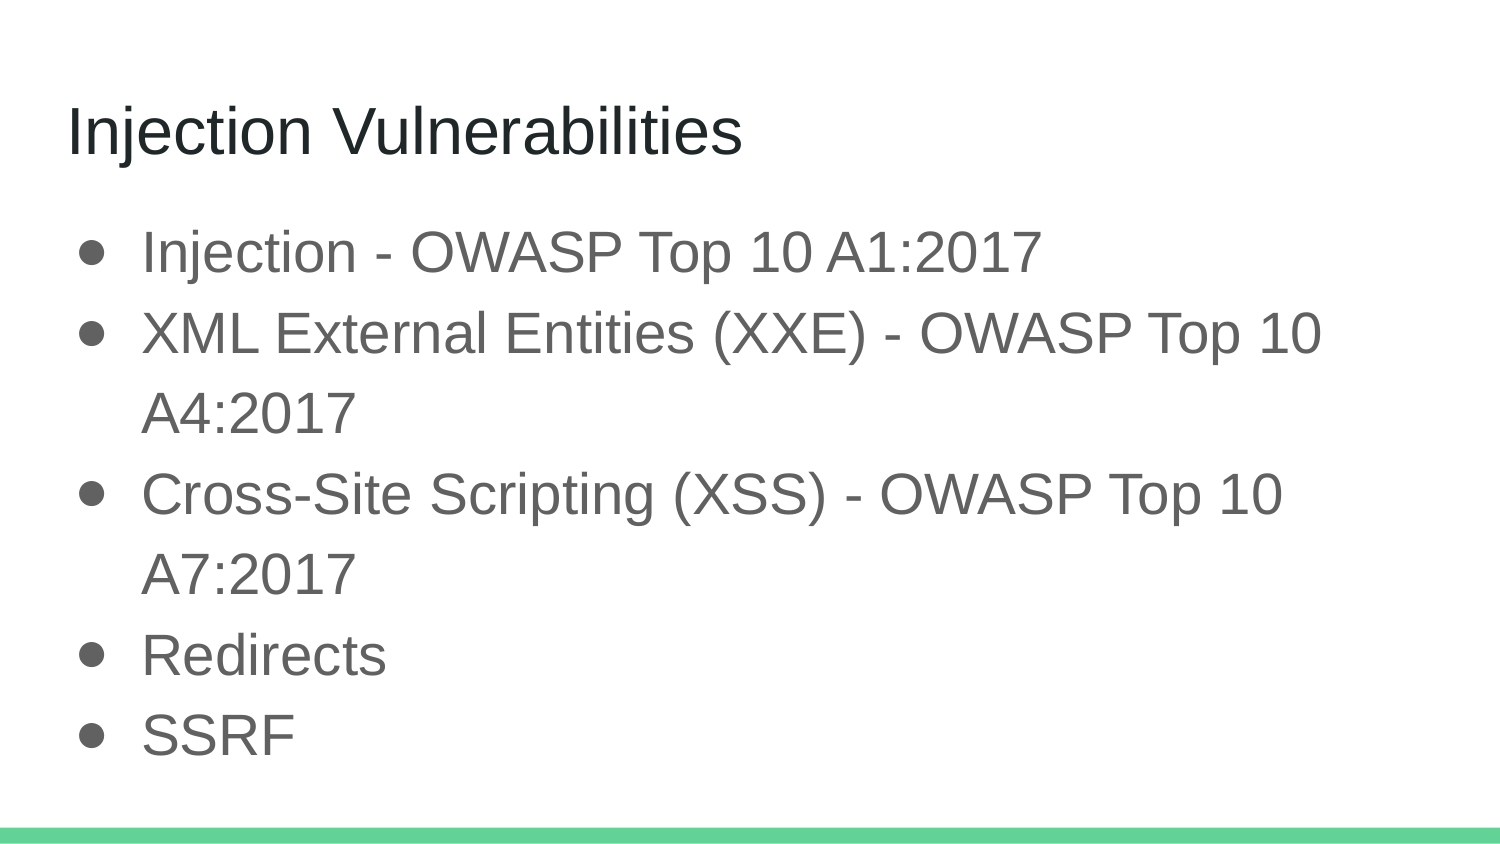

# Injection Vulnerabilities
Injection - OWASP Top 10 A1:2017
XML External Entities (XXE) - OWASP Top 10 A4:2017
Cross-Site Scripting (XSS) - OWASP Top 10 A7:2017
Redirects
SSRF